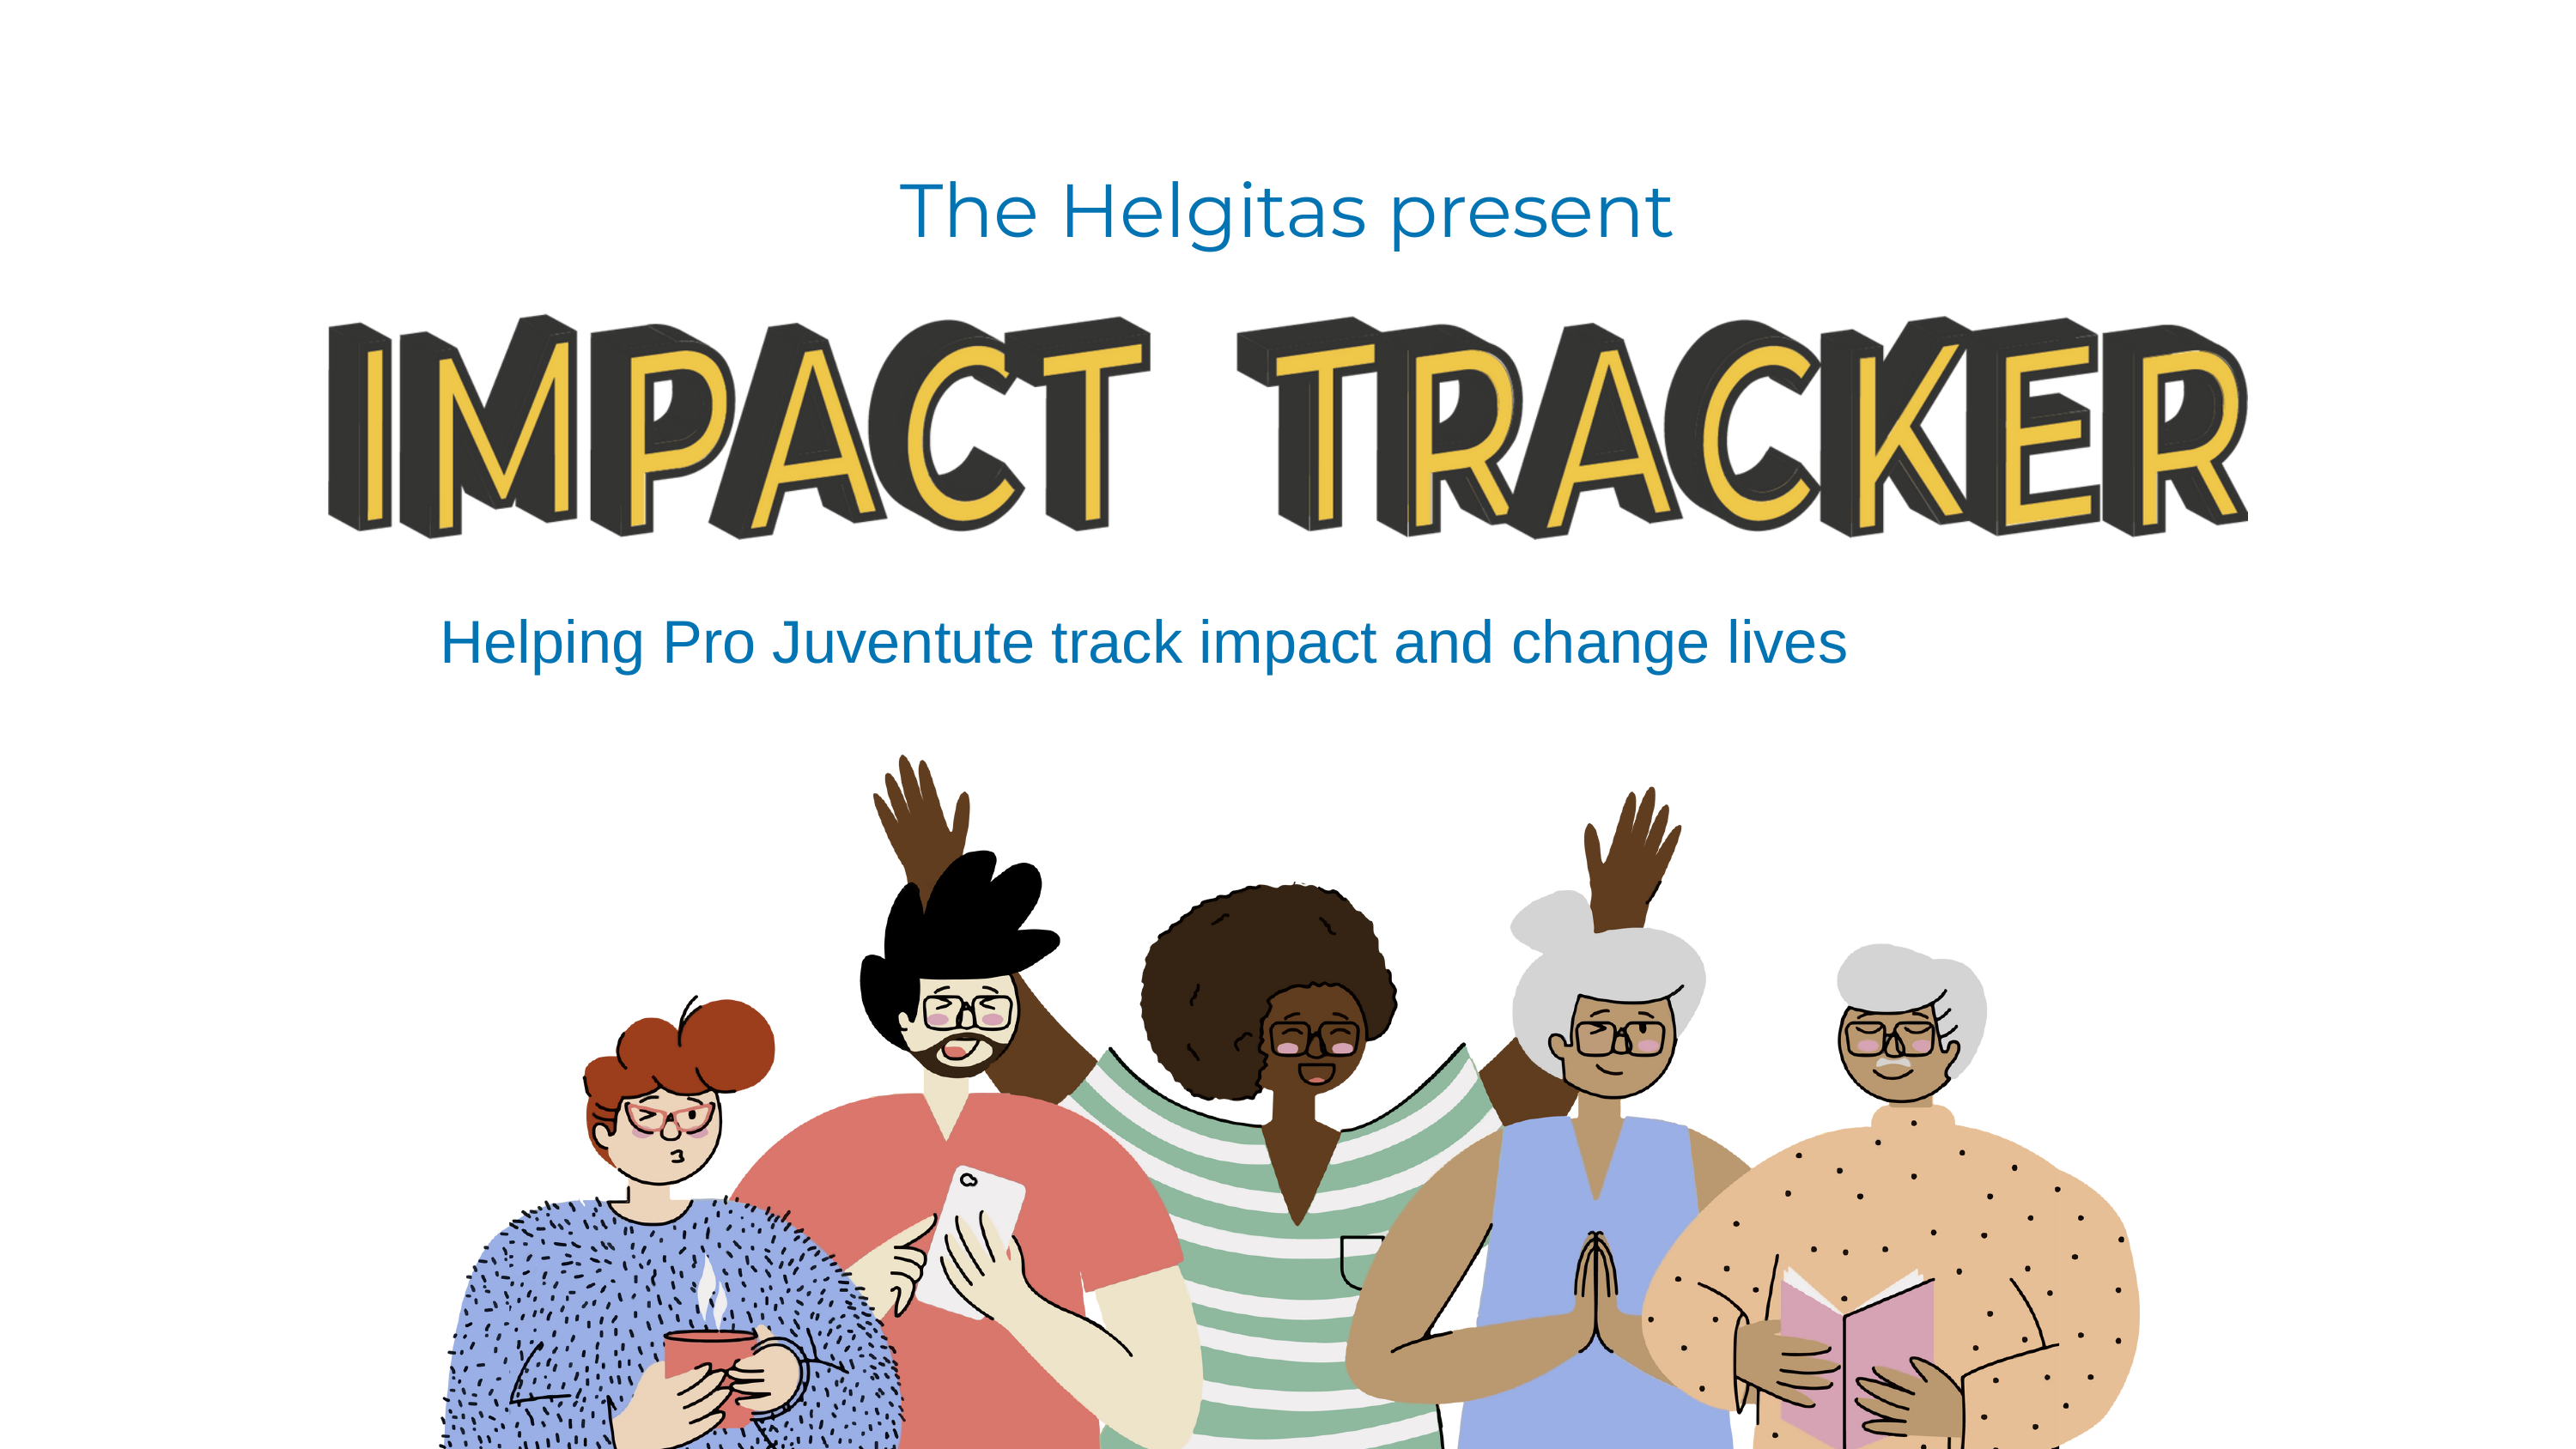

The Helgitas present

Helping Pro Juventute track impact and change lives